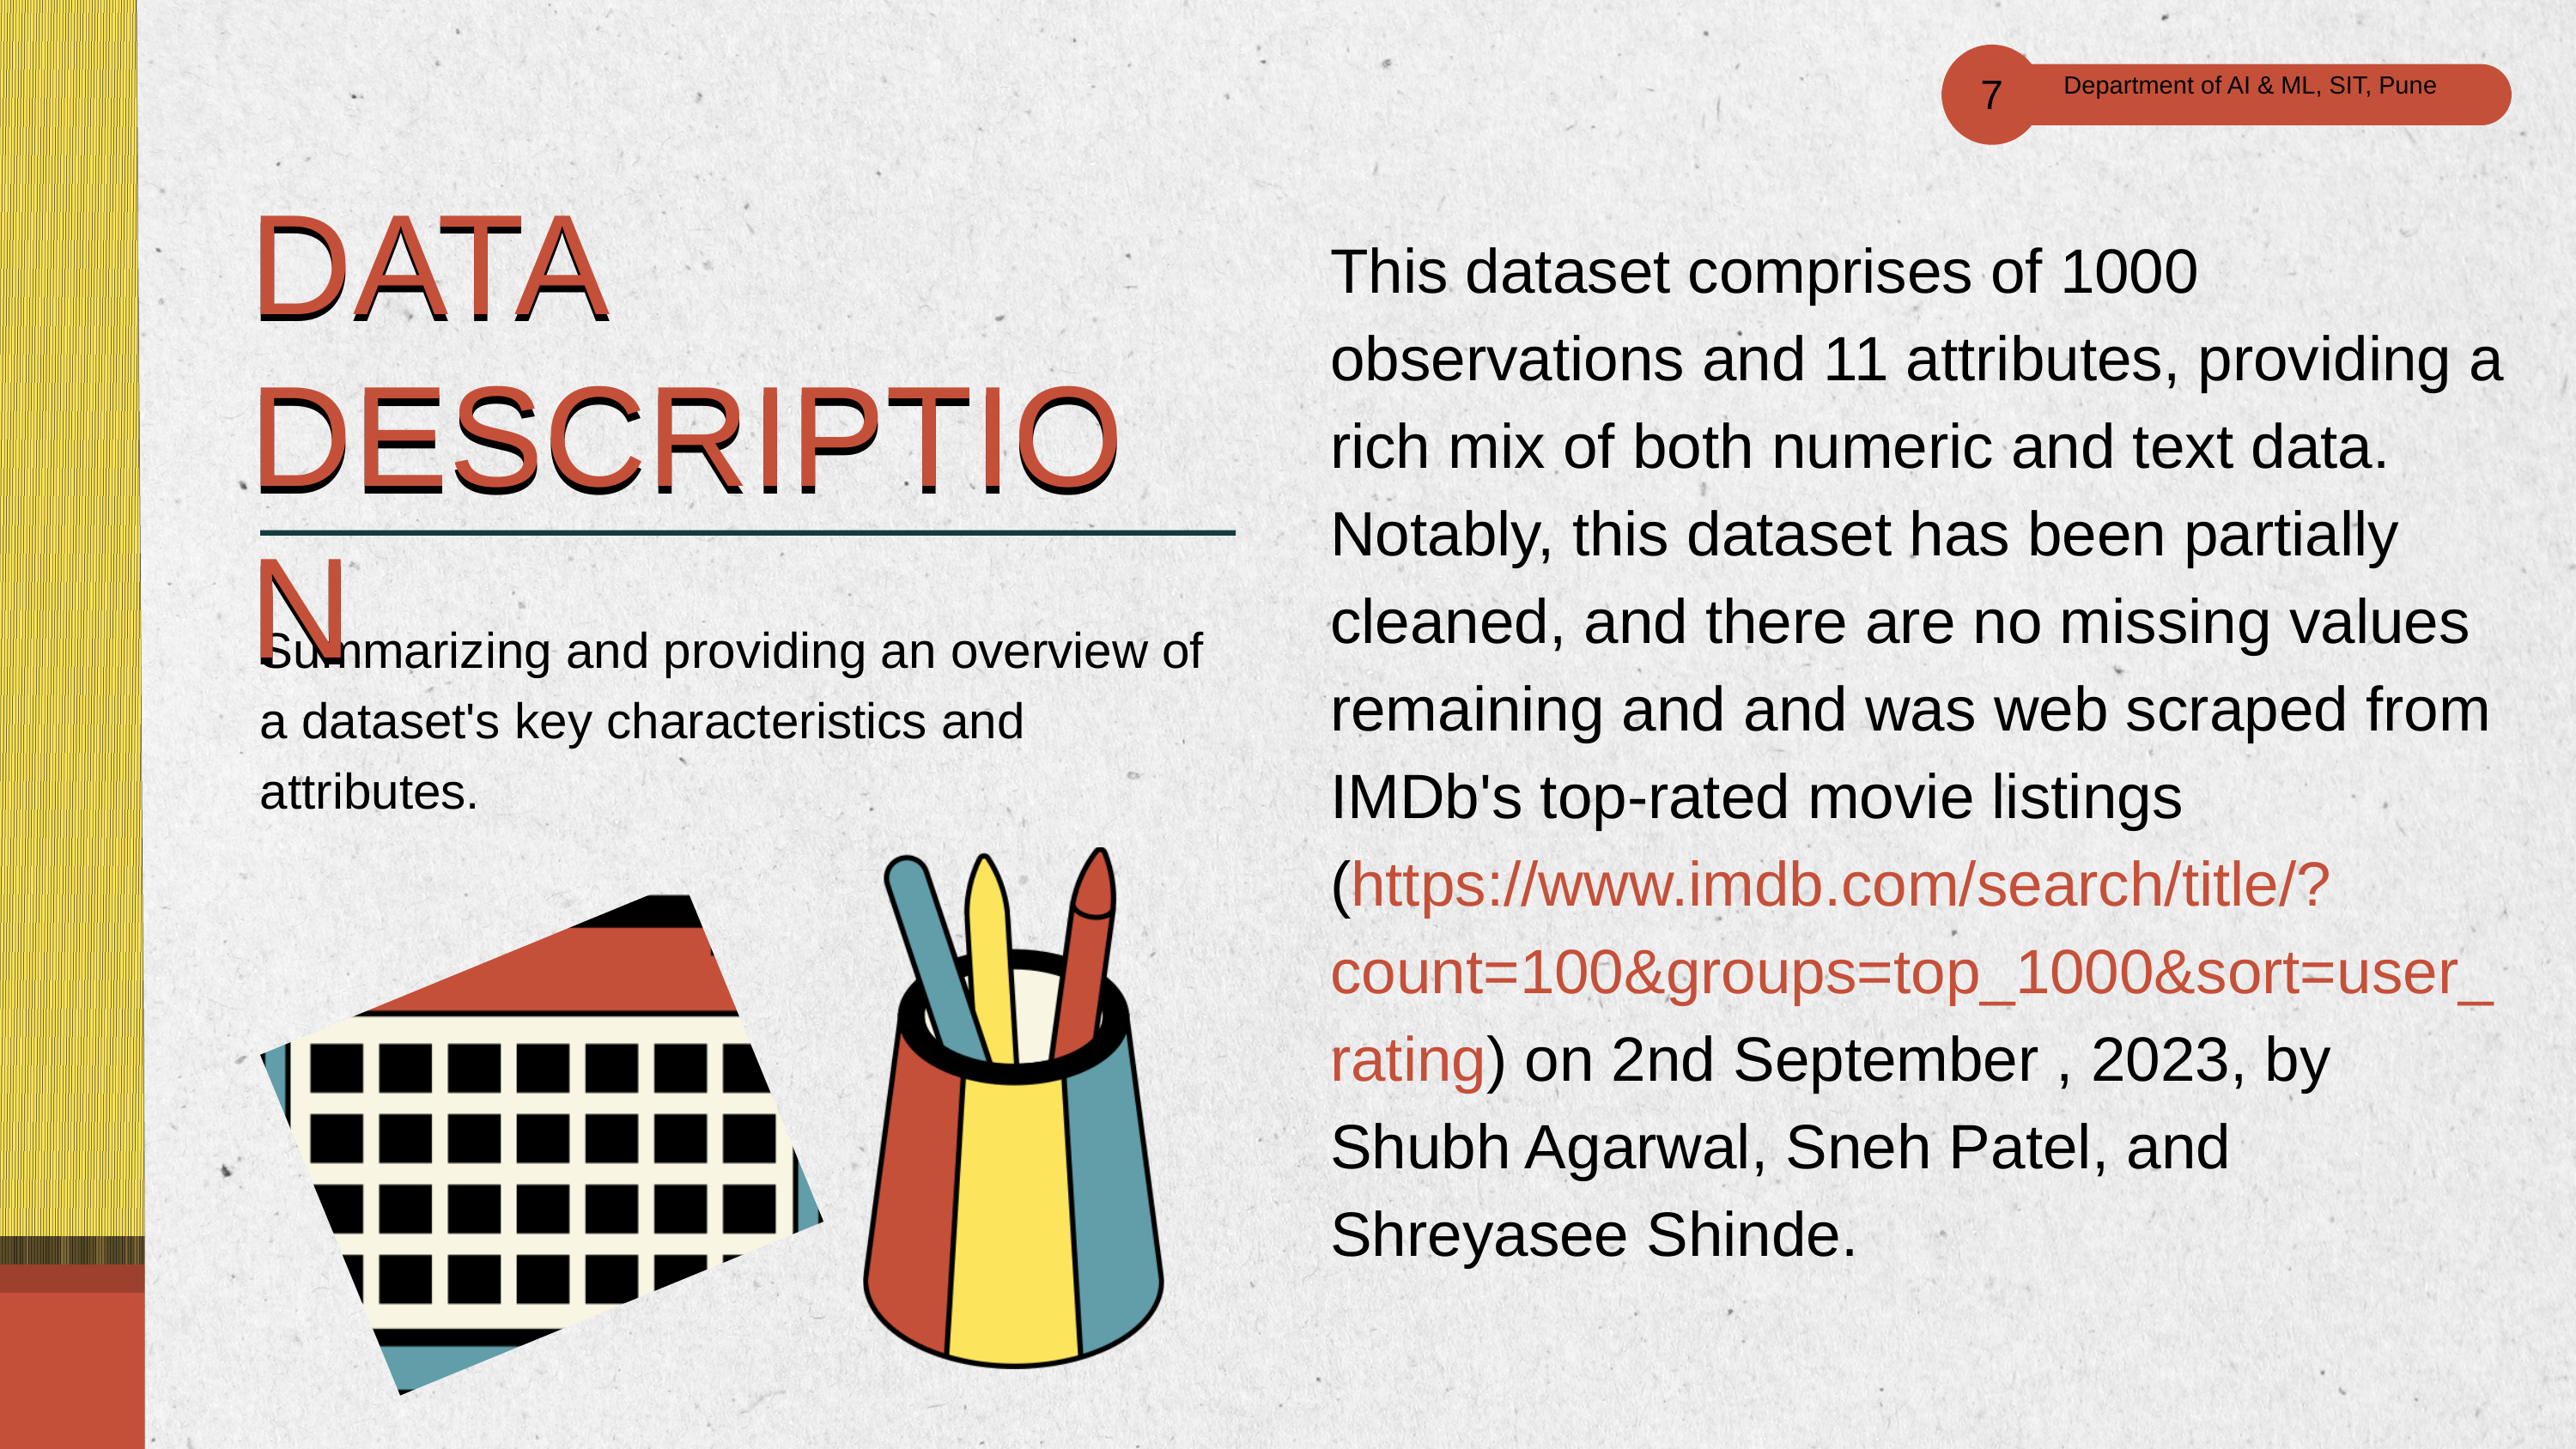

7

       Department of AI & ML, SIT, Pune
DATA
DESCRIPTION
DATA
DESCRIPTION
This dataset comprises of 1000 observations and 11 attributes, providing a rich mix of both numeric and text data. Notably, this dataset has been partially cleaned, and there are no missing values remaining and and was web scraped from IMDb's top-rated movie listings (https://www.imdb.com/search/title/?count=100&groups=top_1000&sort=user_rating) on 2nd September , 2023, by Shubh Agarwal, Sneh Patel, and Shreyasee Shinde.

Summarizing and providing an overview of a dataset's key characteristics and attributes.